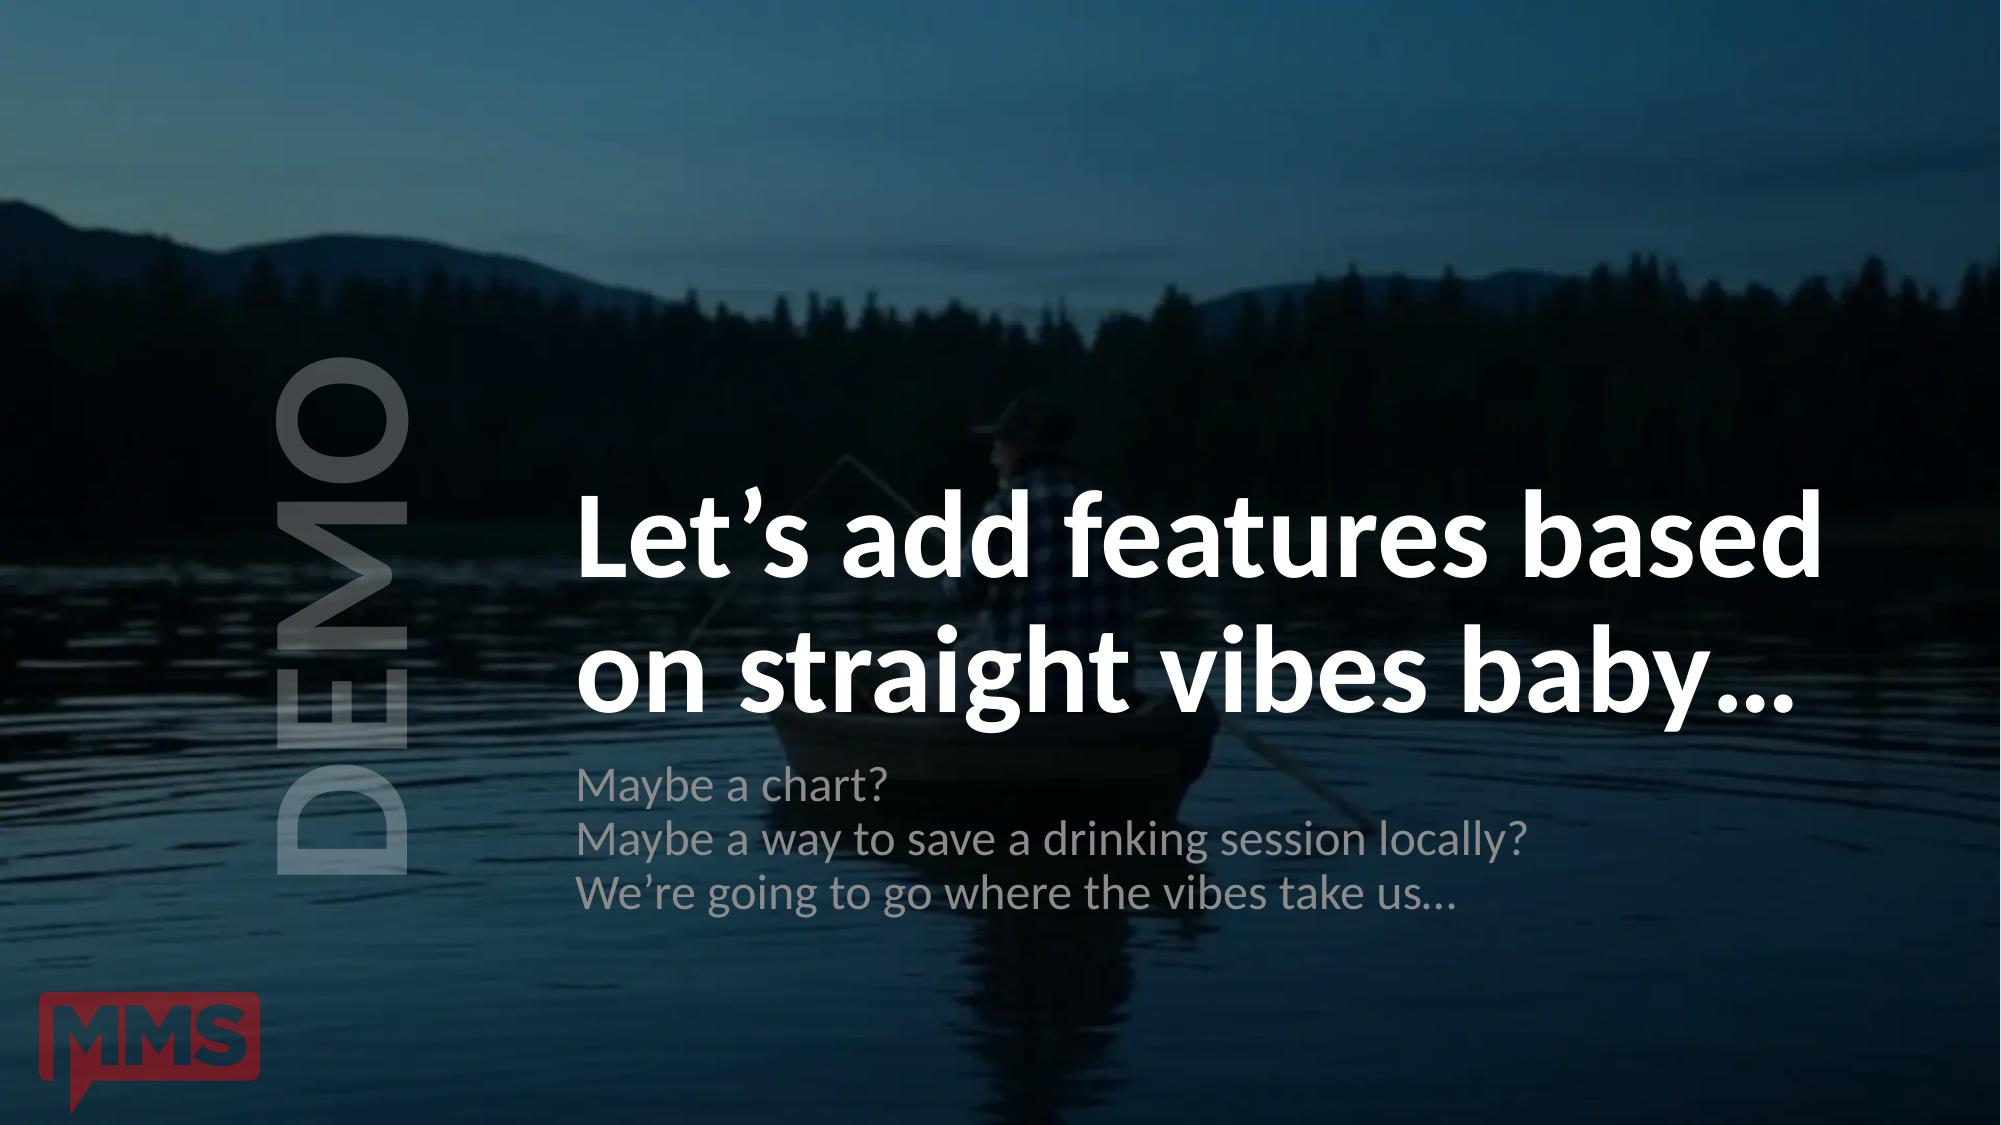

# Let’s add features based on straight vibes baby…
Maybe a chart?
Maybe a way to save a drinking session locally?
We’re going to go where the vibes take us…